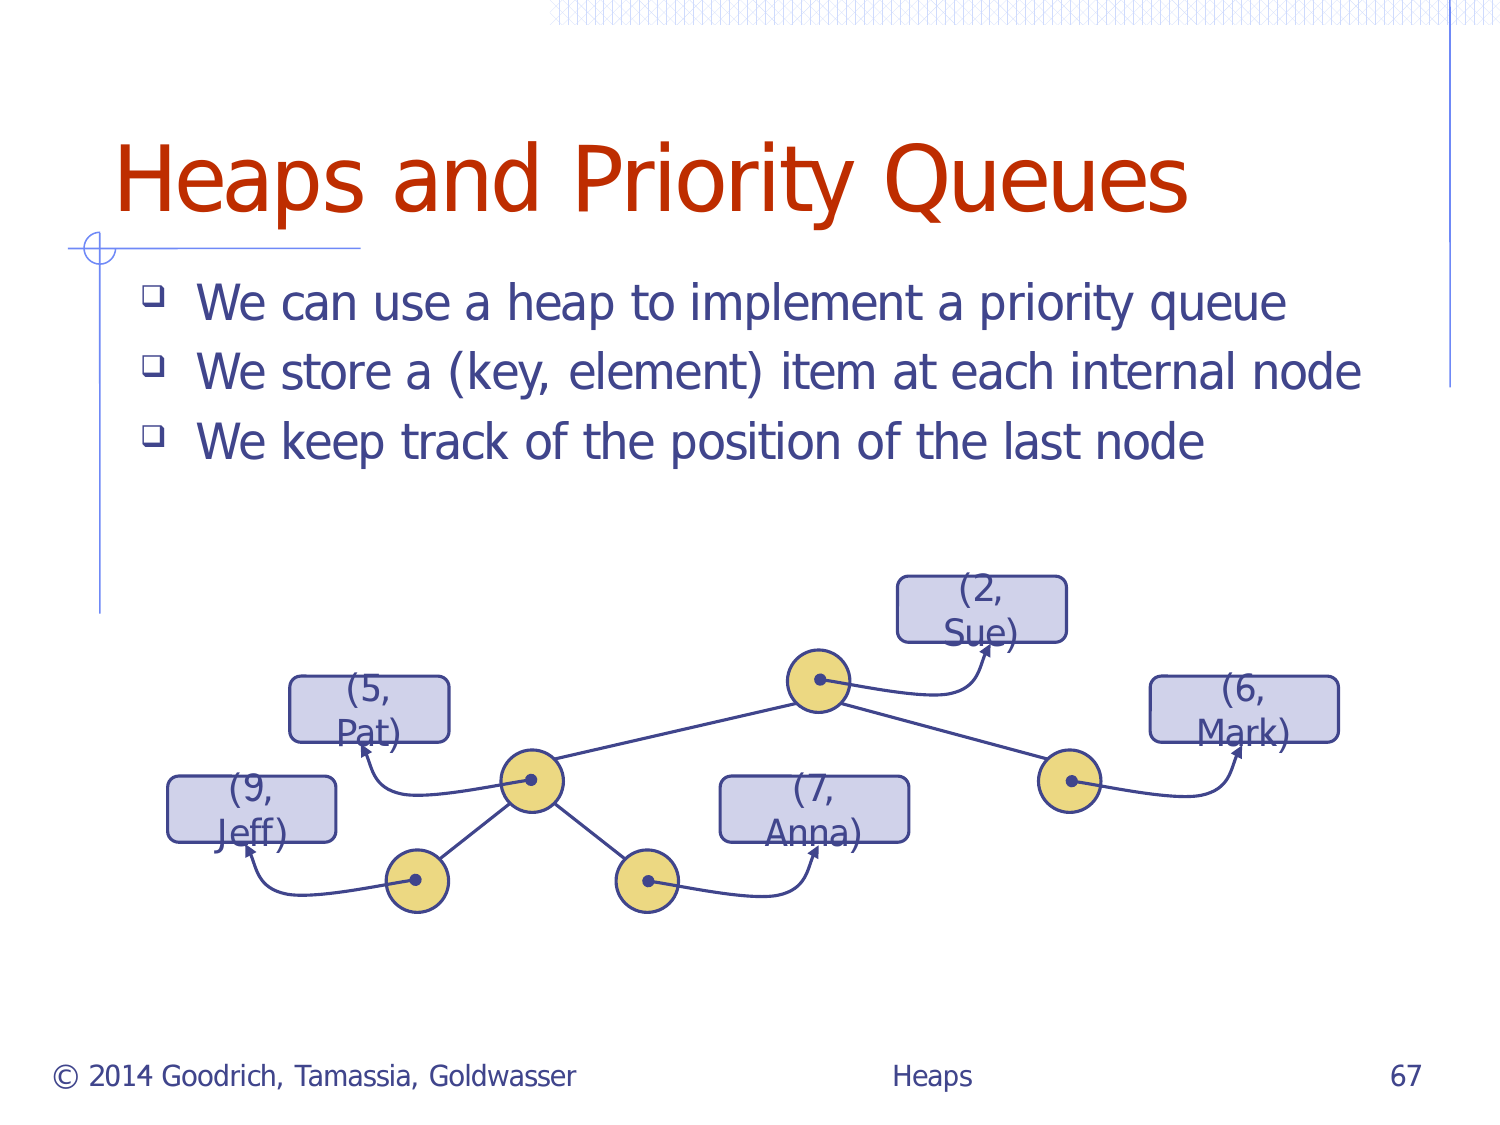

# Heaps and Priority Queues
We can use a heap to implement a priority queue
We store a (key, element) item at each internal node
We keep track of the position of the last node
(2, Sue)

(5, Pat)
(6, Mark)

(9, Jeff)
(7, Anna)

© 2014 Goodrich, Tamassia, Goldwasser
67
Heaps